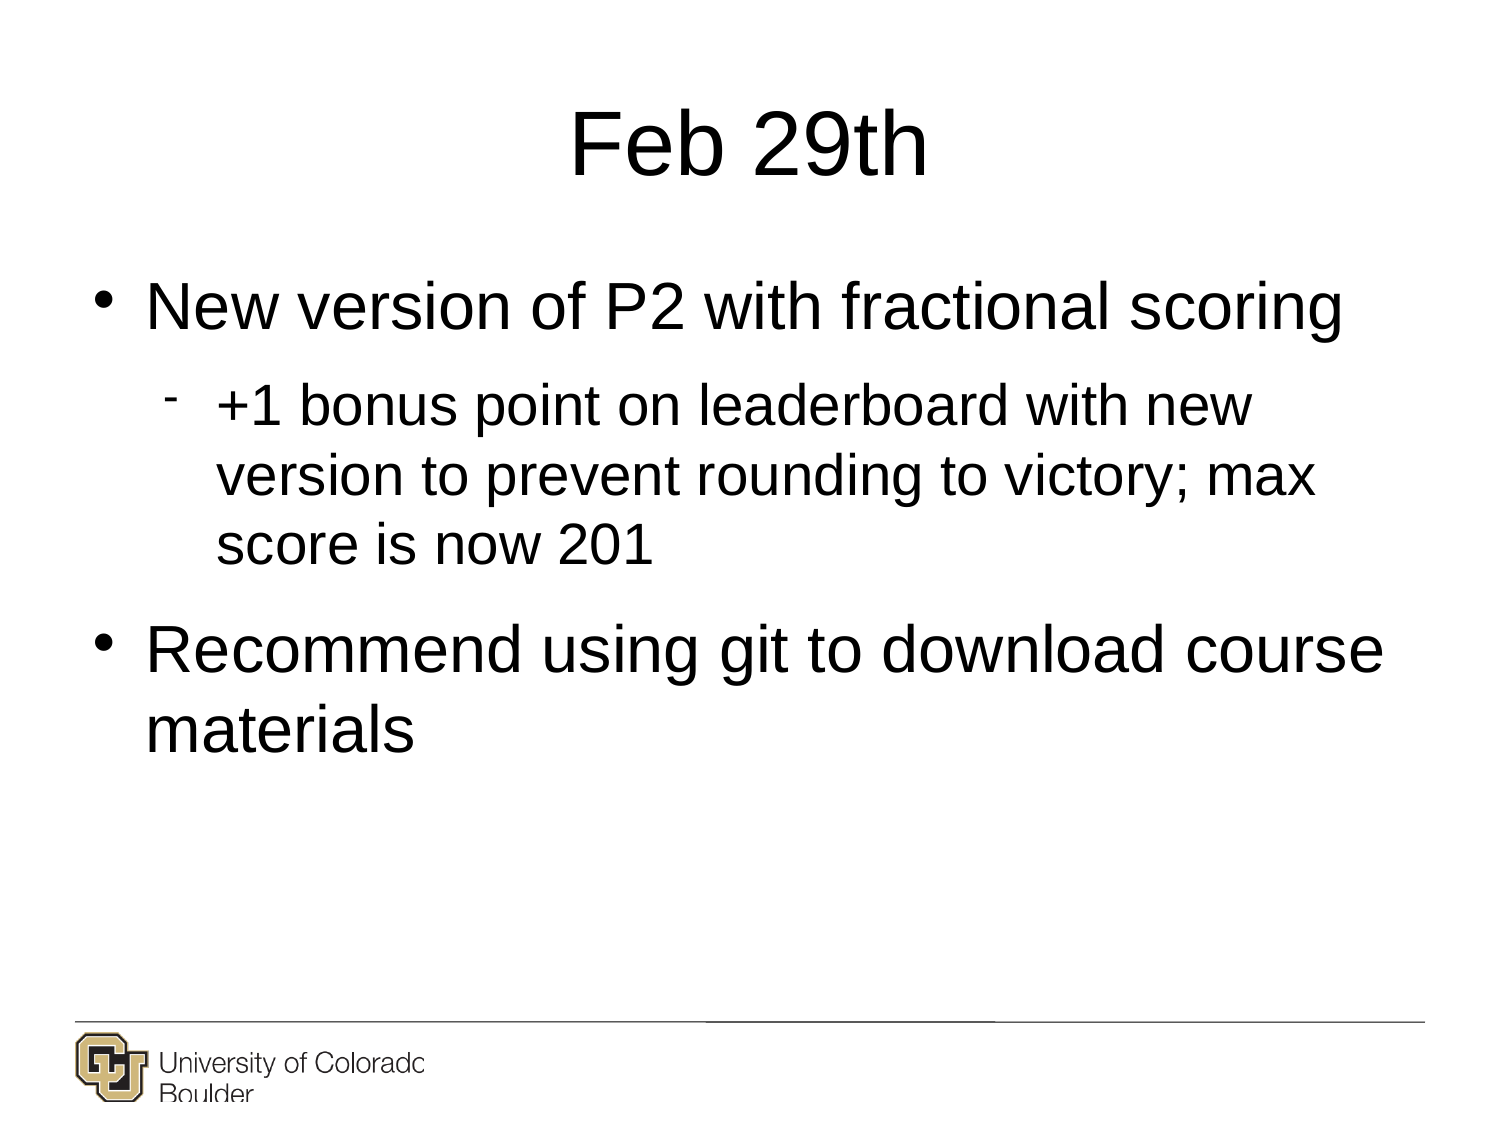

# Feb 29th
New version of P2 with fractional scoring
+1 bonus point on leaderboard with new version to prevent rounding to victory; max score is now 201
Recommend using git to download course materials